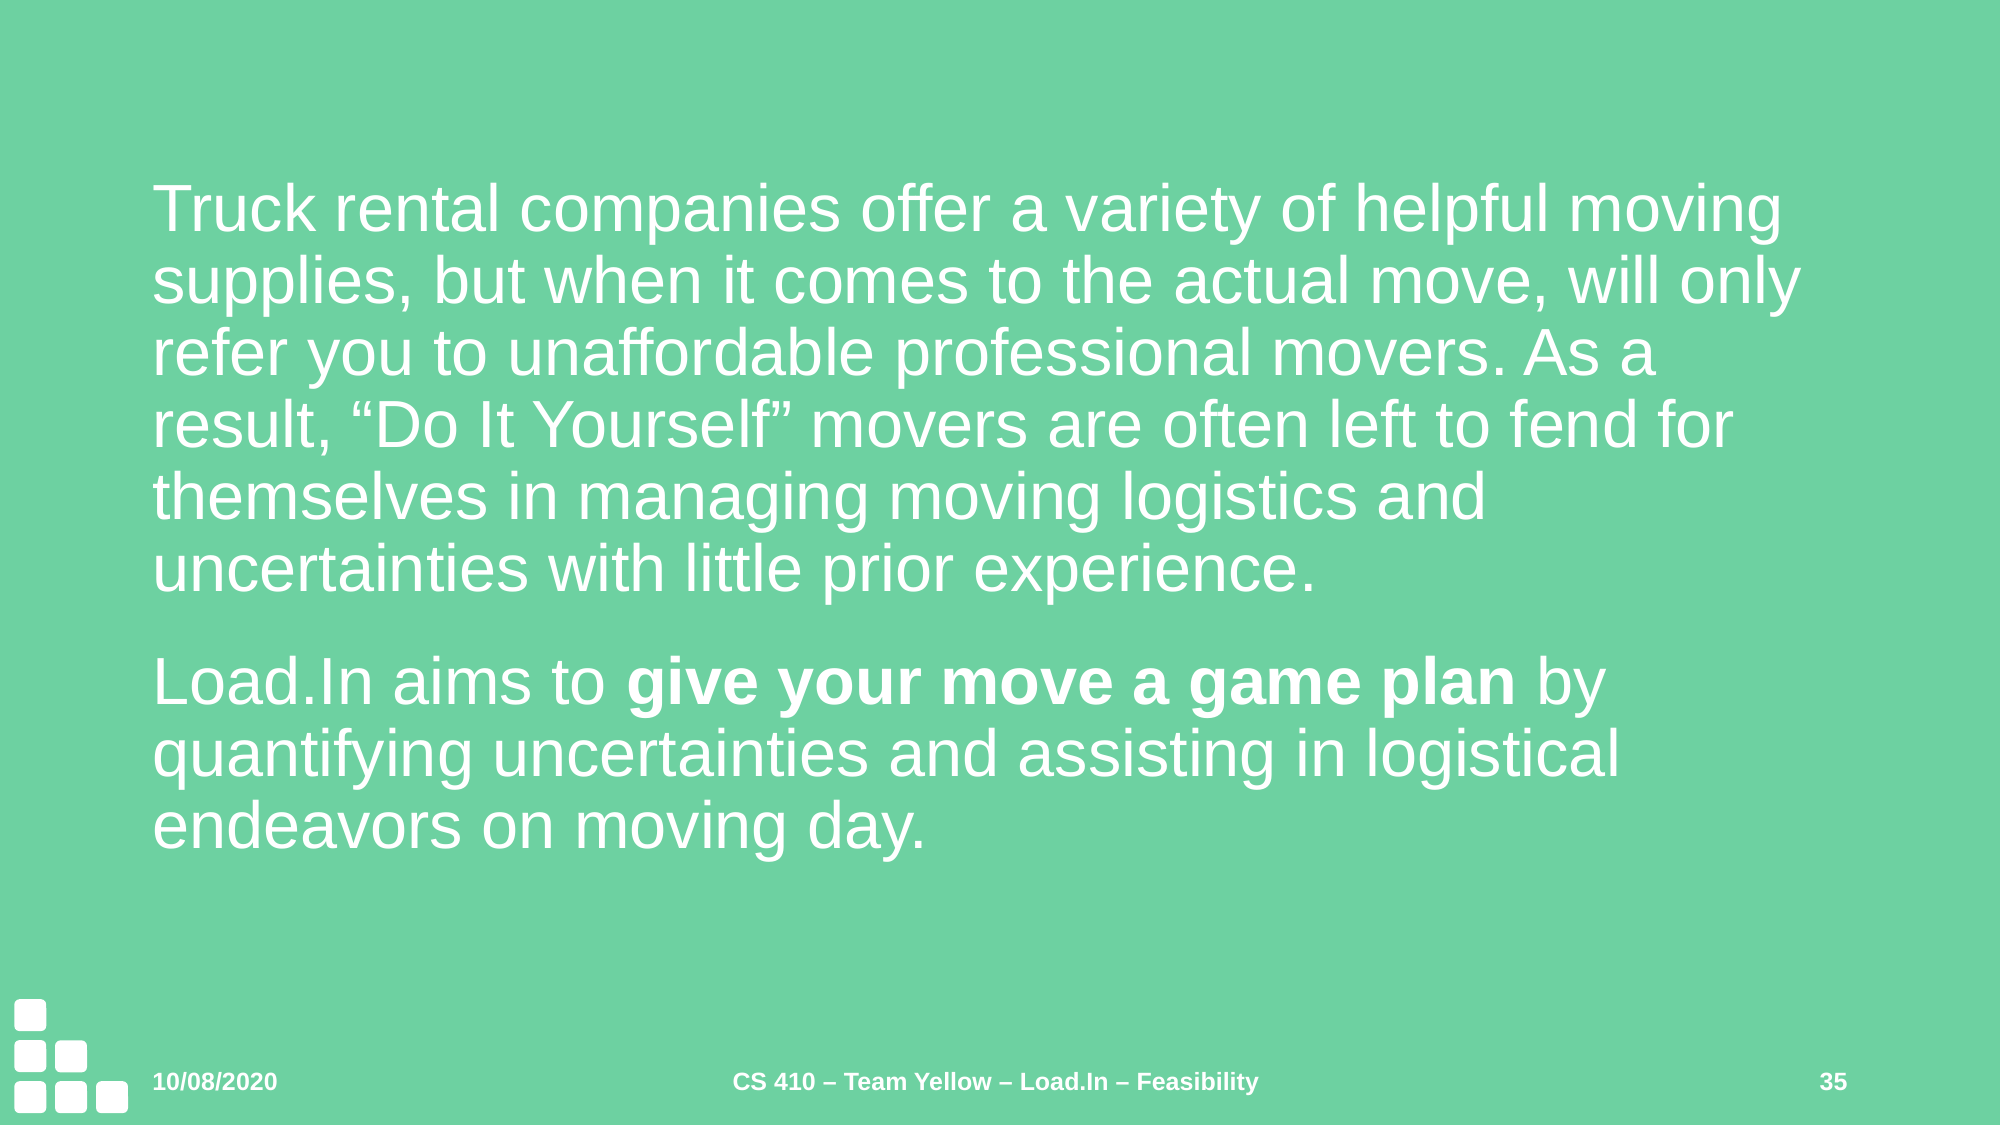

Truck rental companies offer a variety of helpful moving supplies, but when it comes to the actual move, will only refer you to unaffordable professional movers. As a result, “Do It Yourself” movers are often left to fend for themselves in managing moving logistics and uncertainties with little prior experience. 
Load.In aims to give your move a game plan by quantifying uncertainties and assisting in logistical endeavors on moving day.
10/08/2020
CS 410 – Team Yellow – Load.In – Feasibility
35